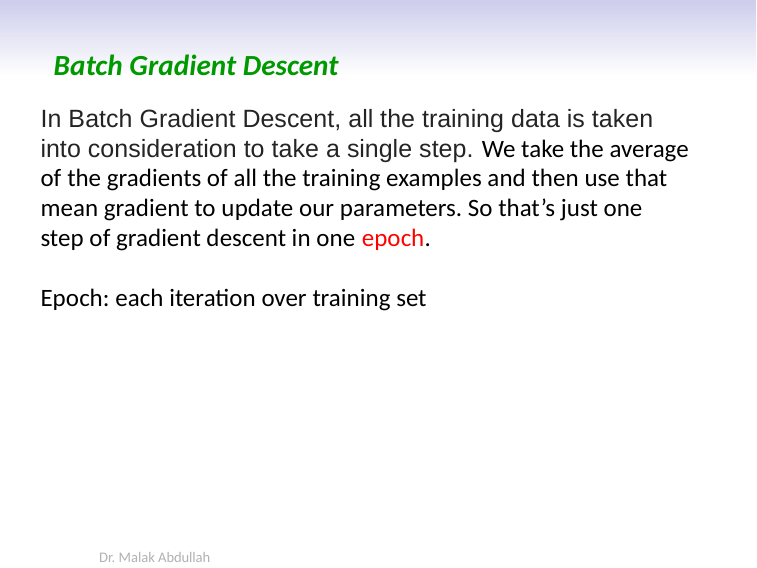

# Batch Gradient Descent
In Batch Gradient Descent, all the training data is taken into consideration to take a single step. We take the average of the gradients of all the training examples and then use that mean gradient to update our parameters. So that’s just one step of gradient descent in one epoch.

Epoch: each iteration over training set

Dr. Malak Abdullah